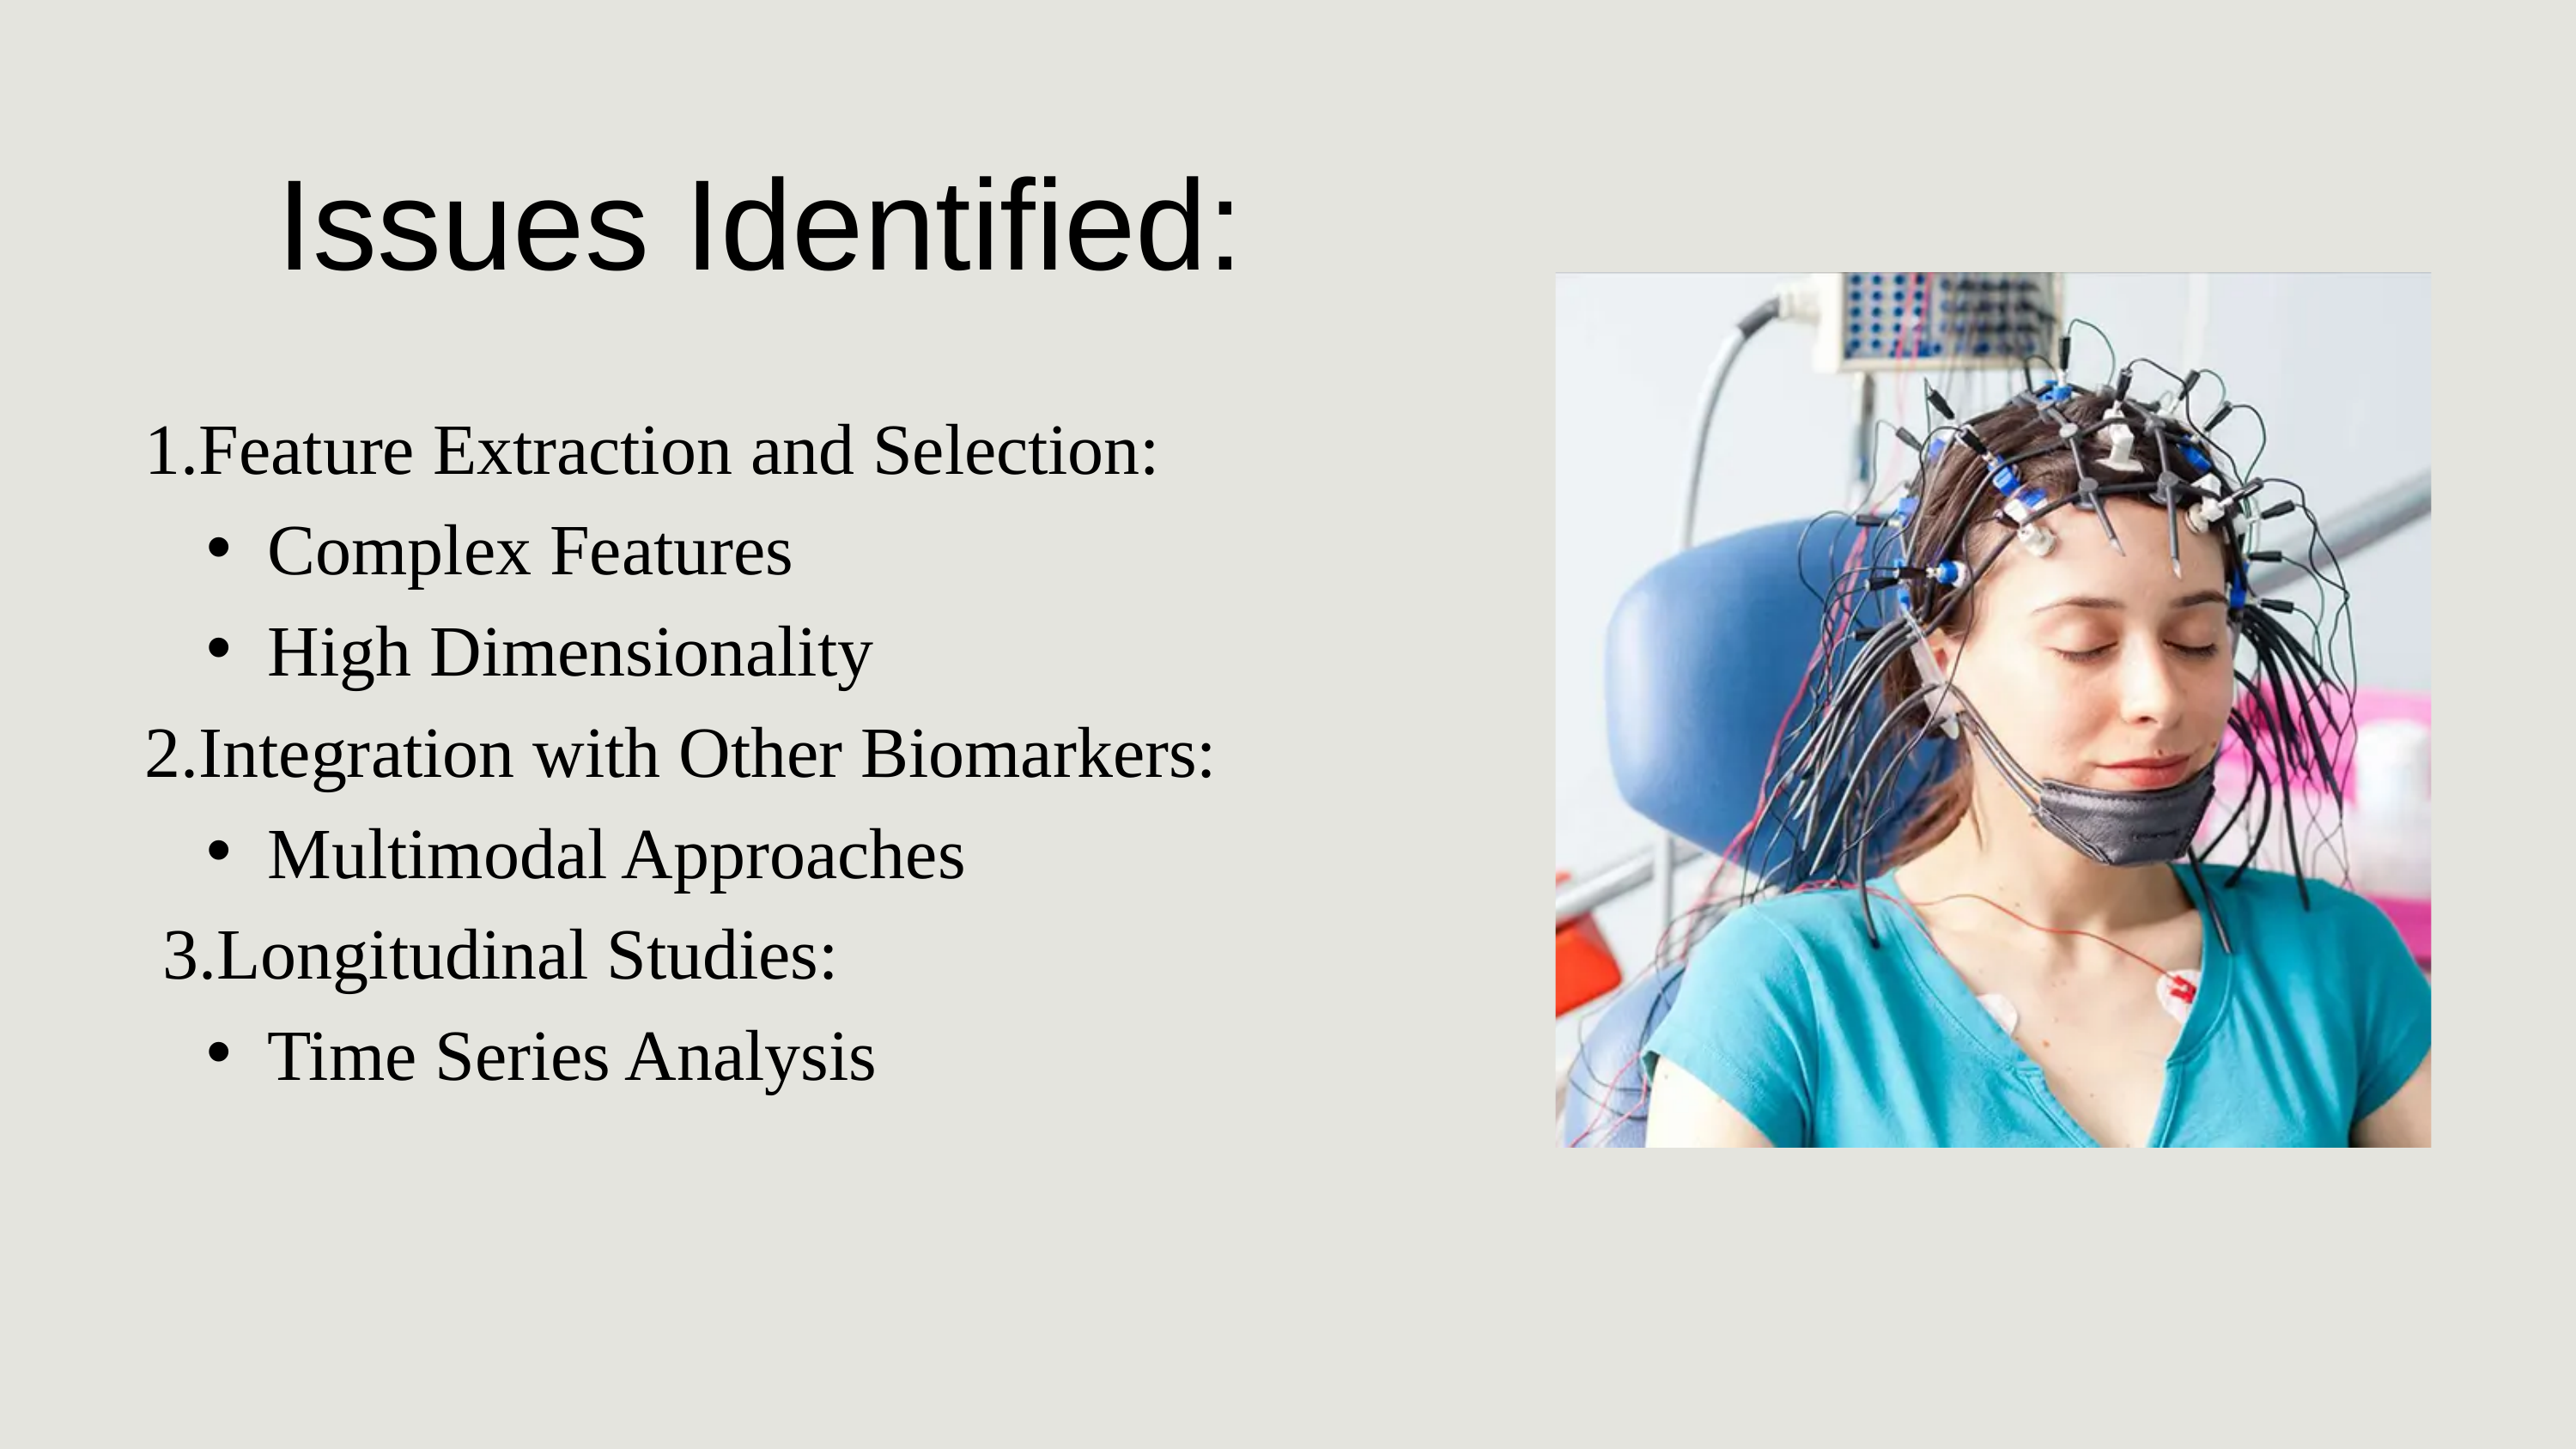

Issues Identified:

1.Feature Extraction and Selection:
Complex Features
High Dimensionality
2.Integration with Other Biomarkers:
Multimodal Approaches
 3.Longitudinal Studies:
Time Series Analysis